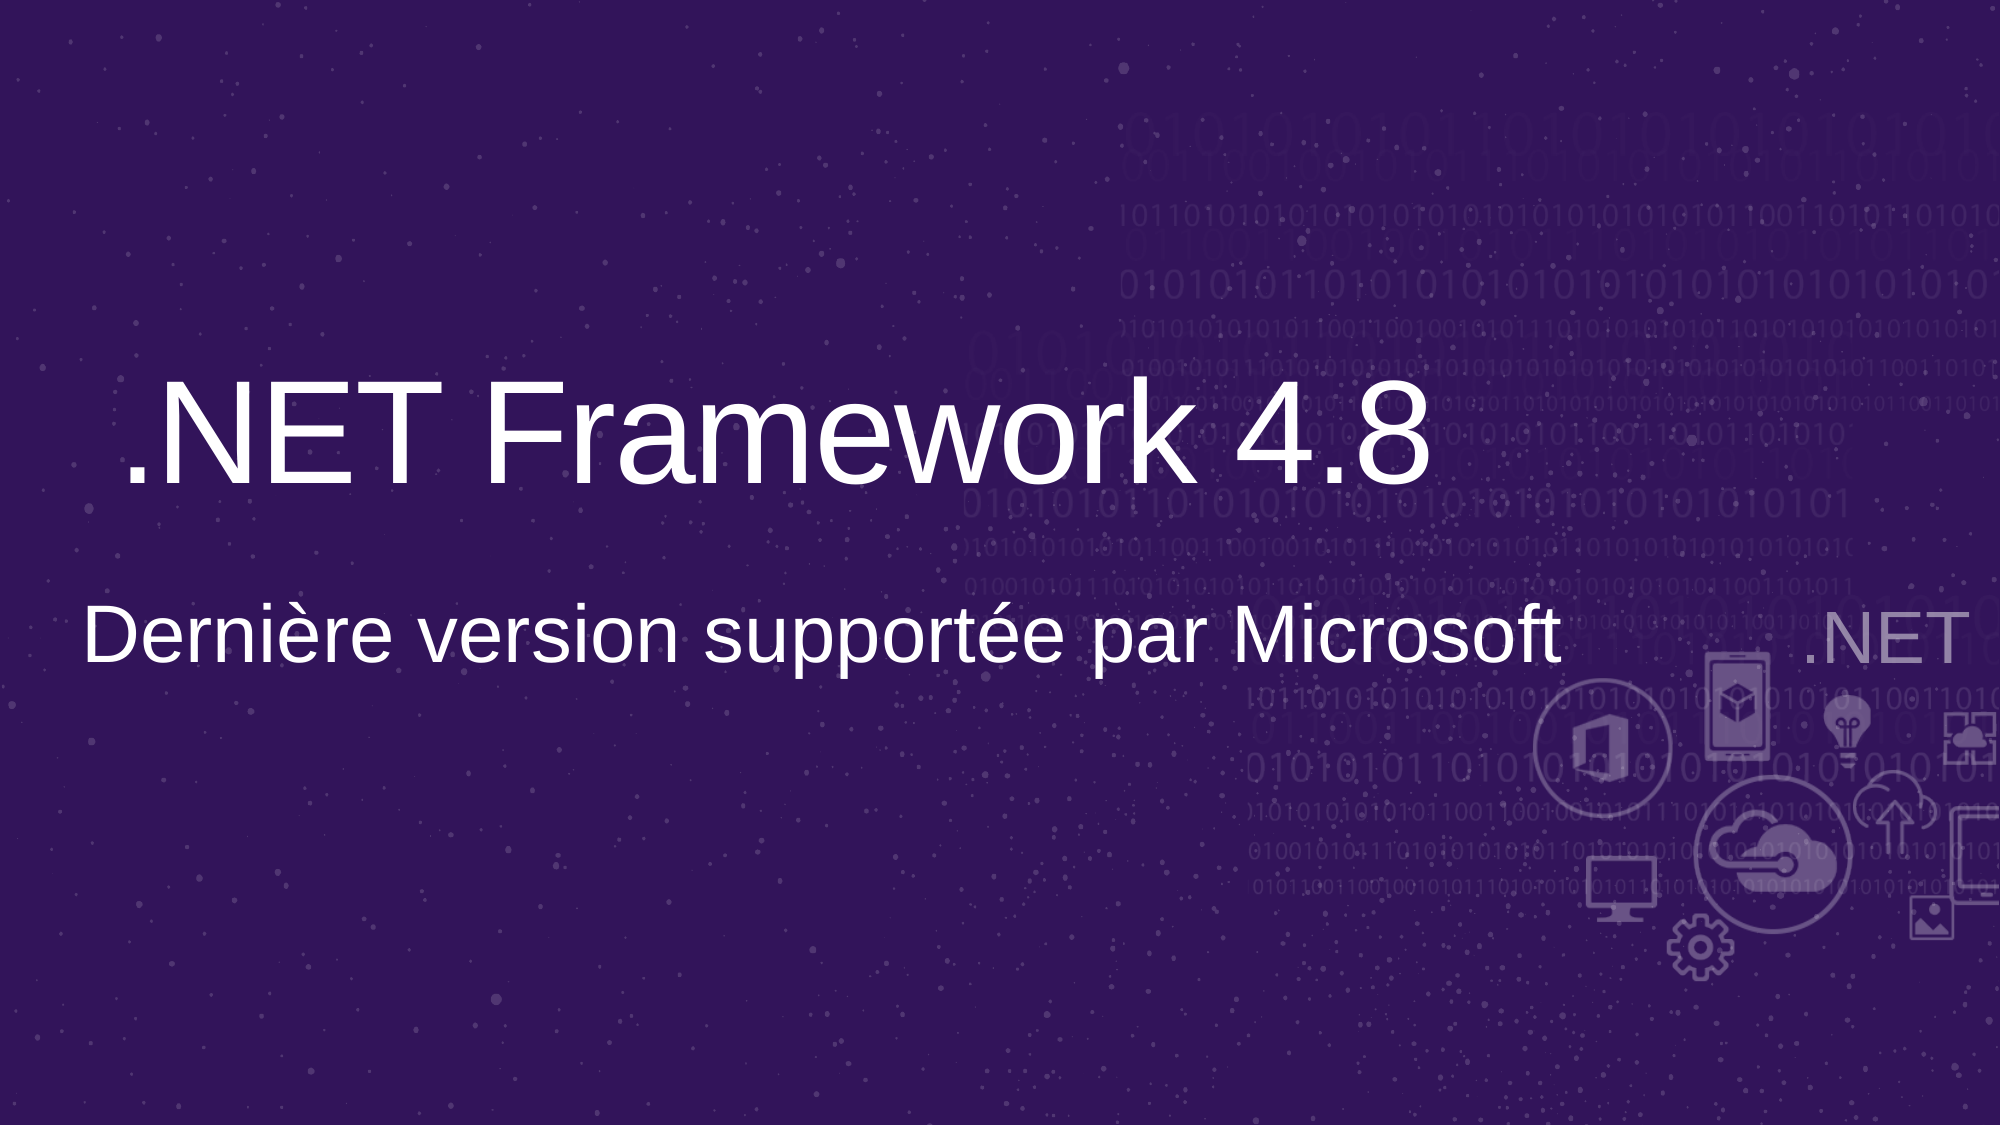

# .NET Framework 4.8
Dernière version supportée par Microsoft